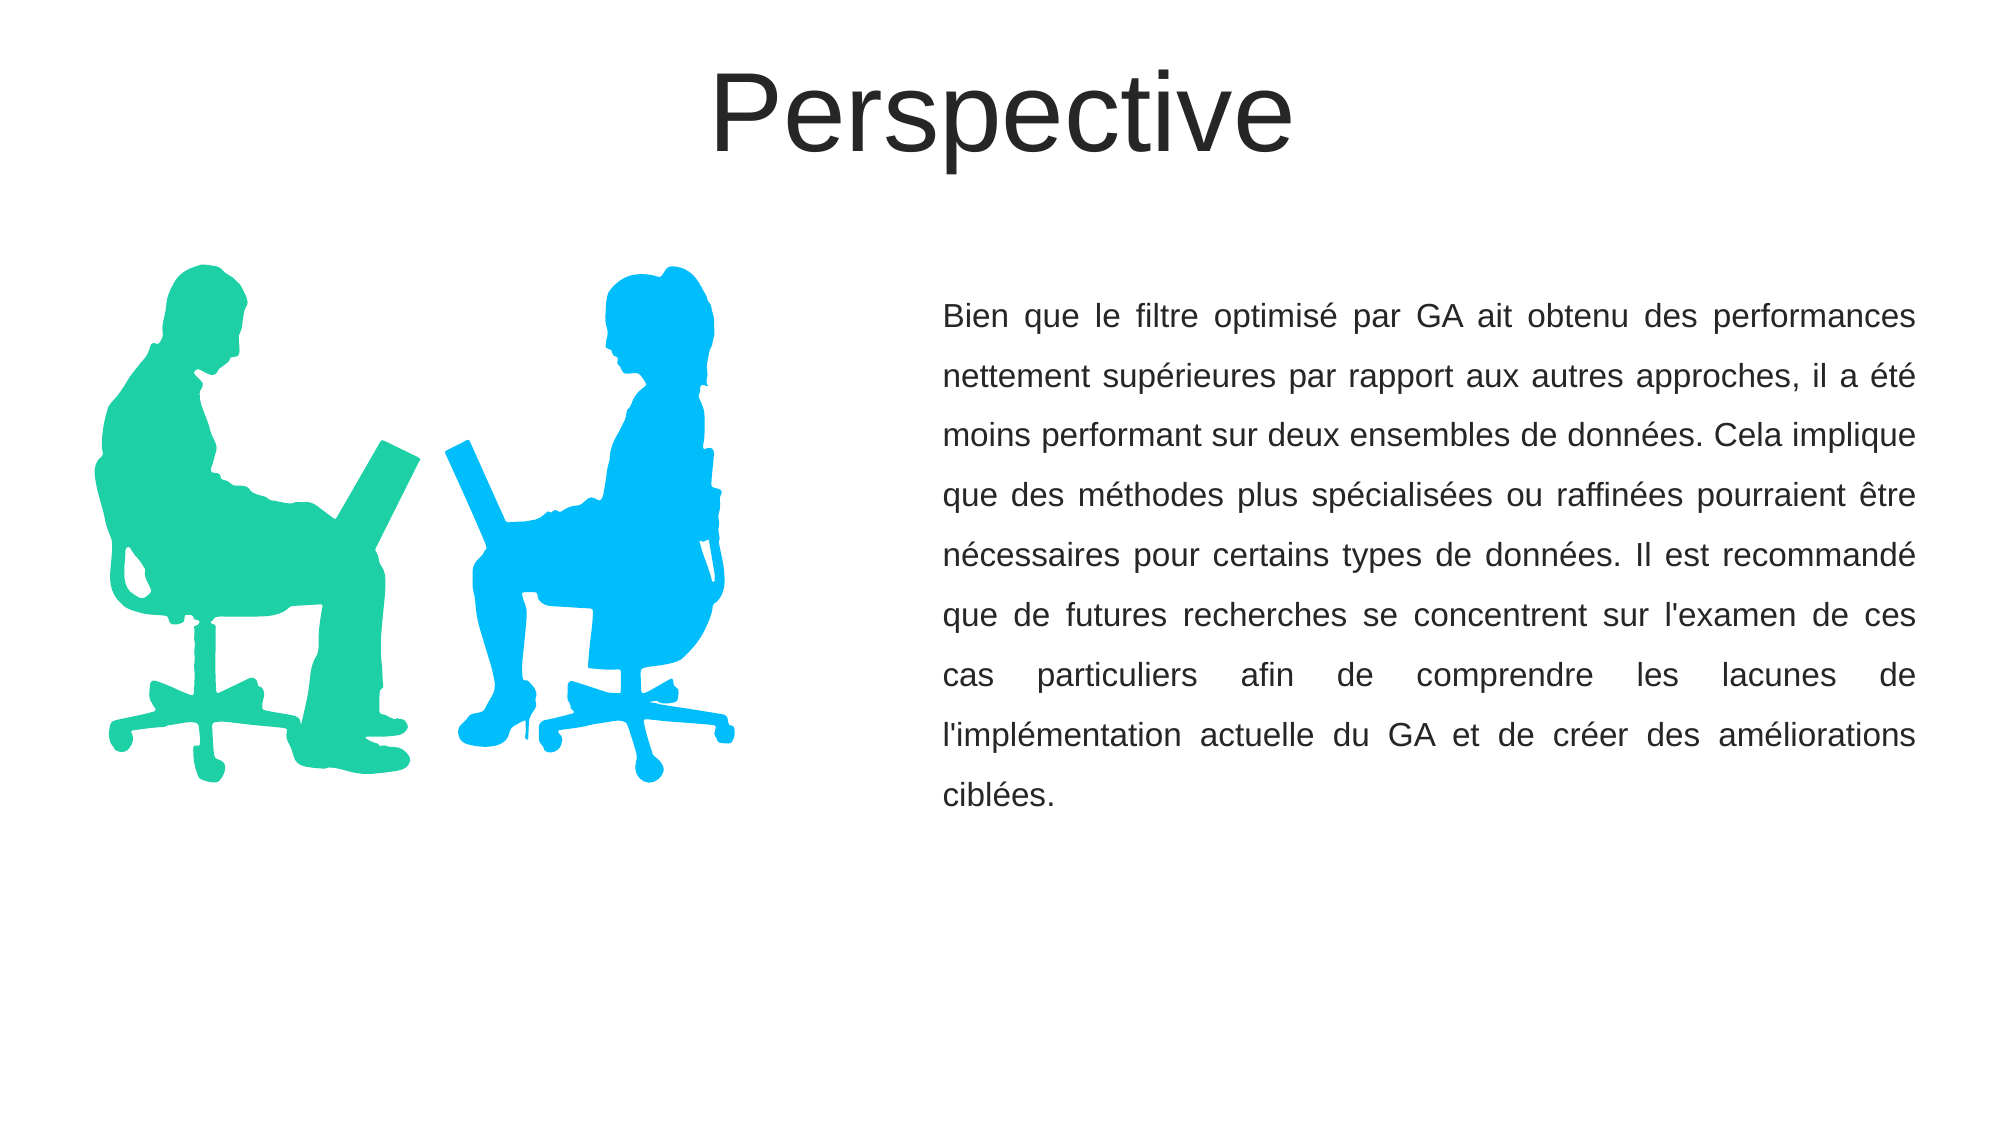

Perspective

Bien que le filtre optimisé par GA ait obtenu des performances nettement supérieures par rapport aux autres approches, il a été moins performant sur deux ensembles de données. Cela implique que des méthodes plus spécialisées ou raffinées pourraient être nécessaires pour certains types de données. Il est recommandé que de futures recherches se concentrent sur l'examen de ces cas particuliers afin de comprendre les lacunes de l'implémentation actuelle du GA et de créer des améliorations ciblées.